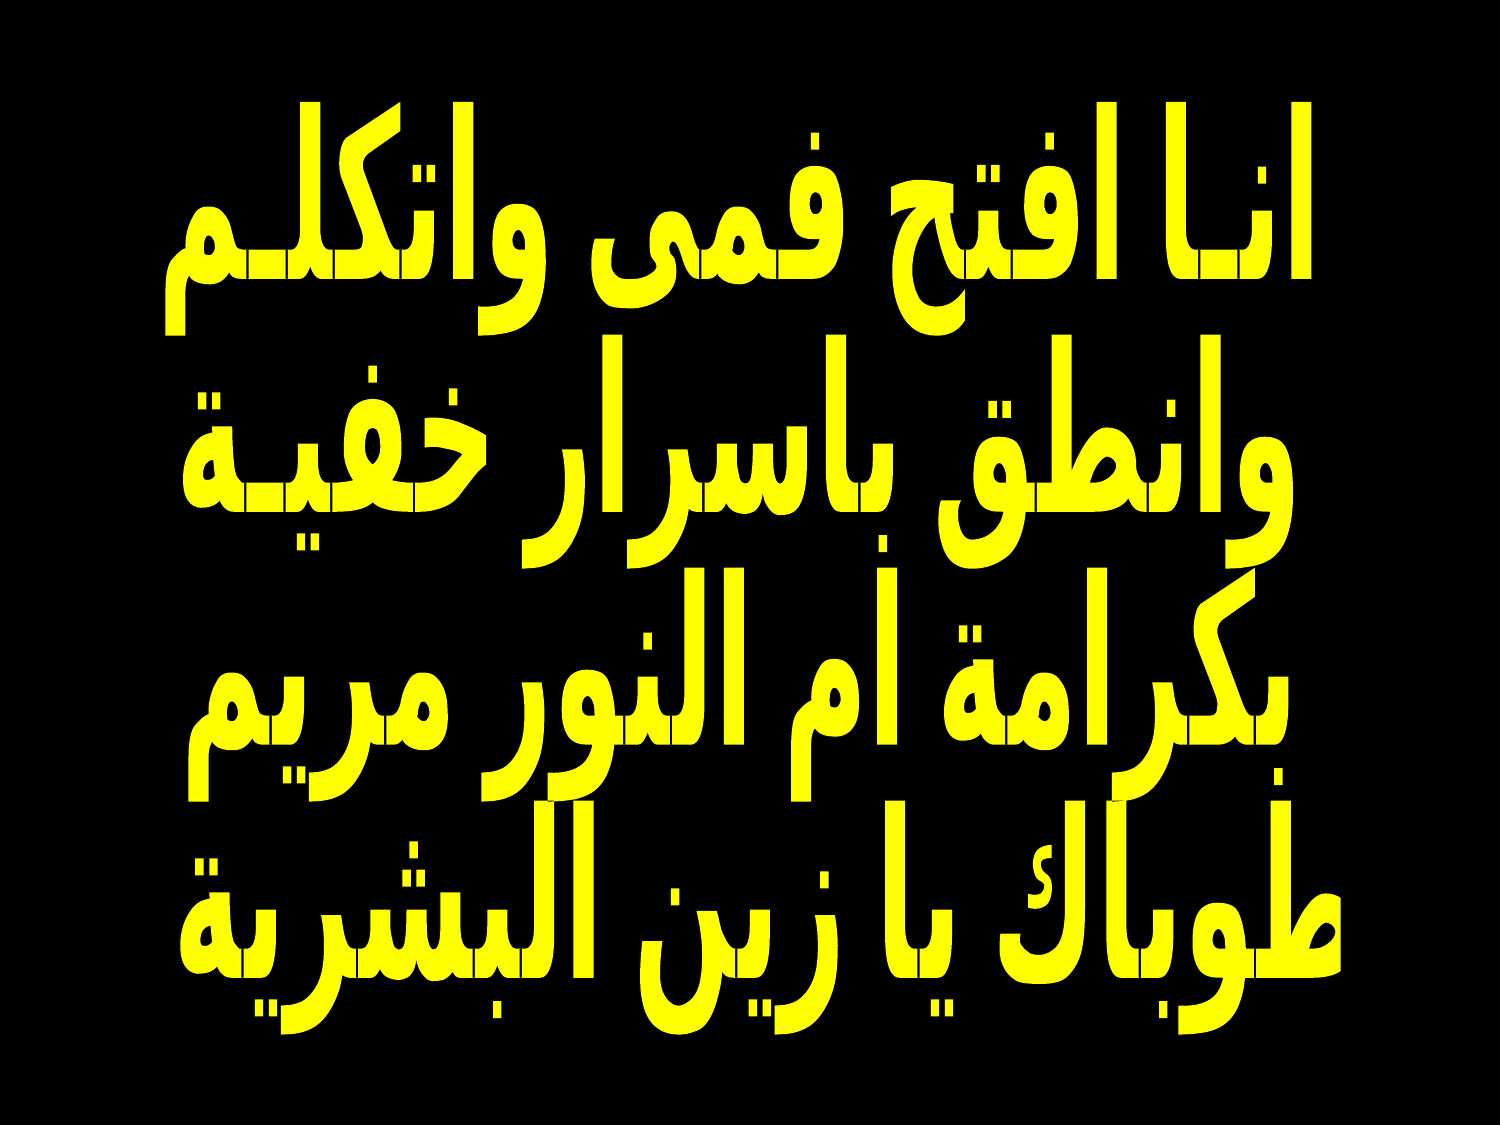

انـا افتح فمى واتكلـم
وانطق باسرار خفيـة
بكرامة ام النور مريم
طوباك يا زين البشرية